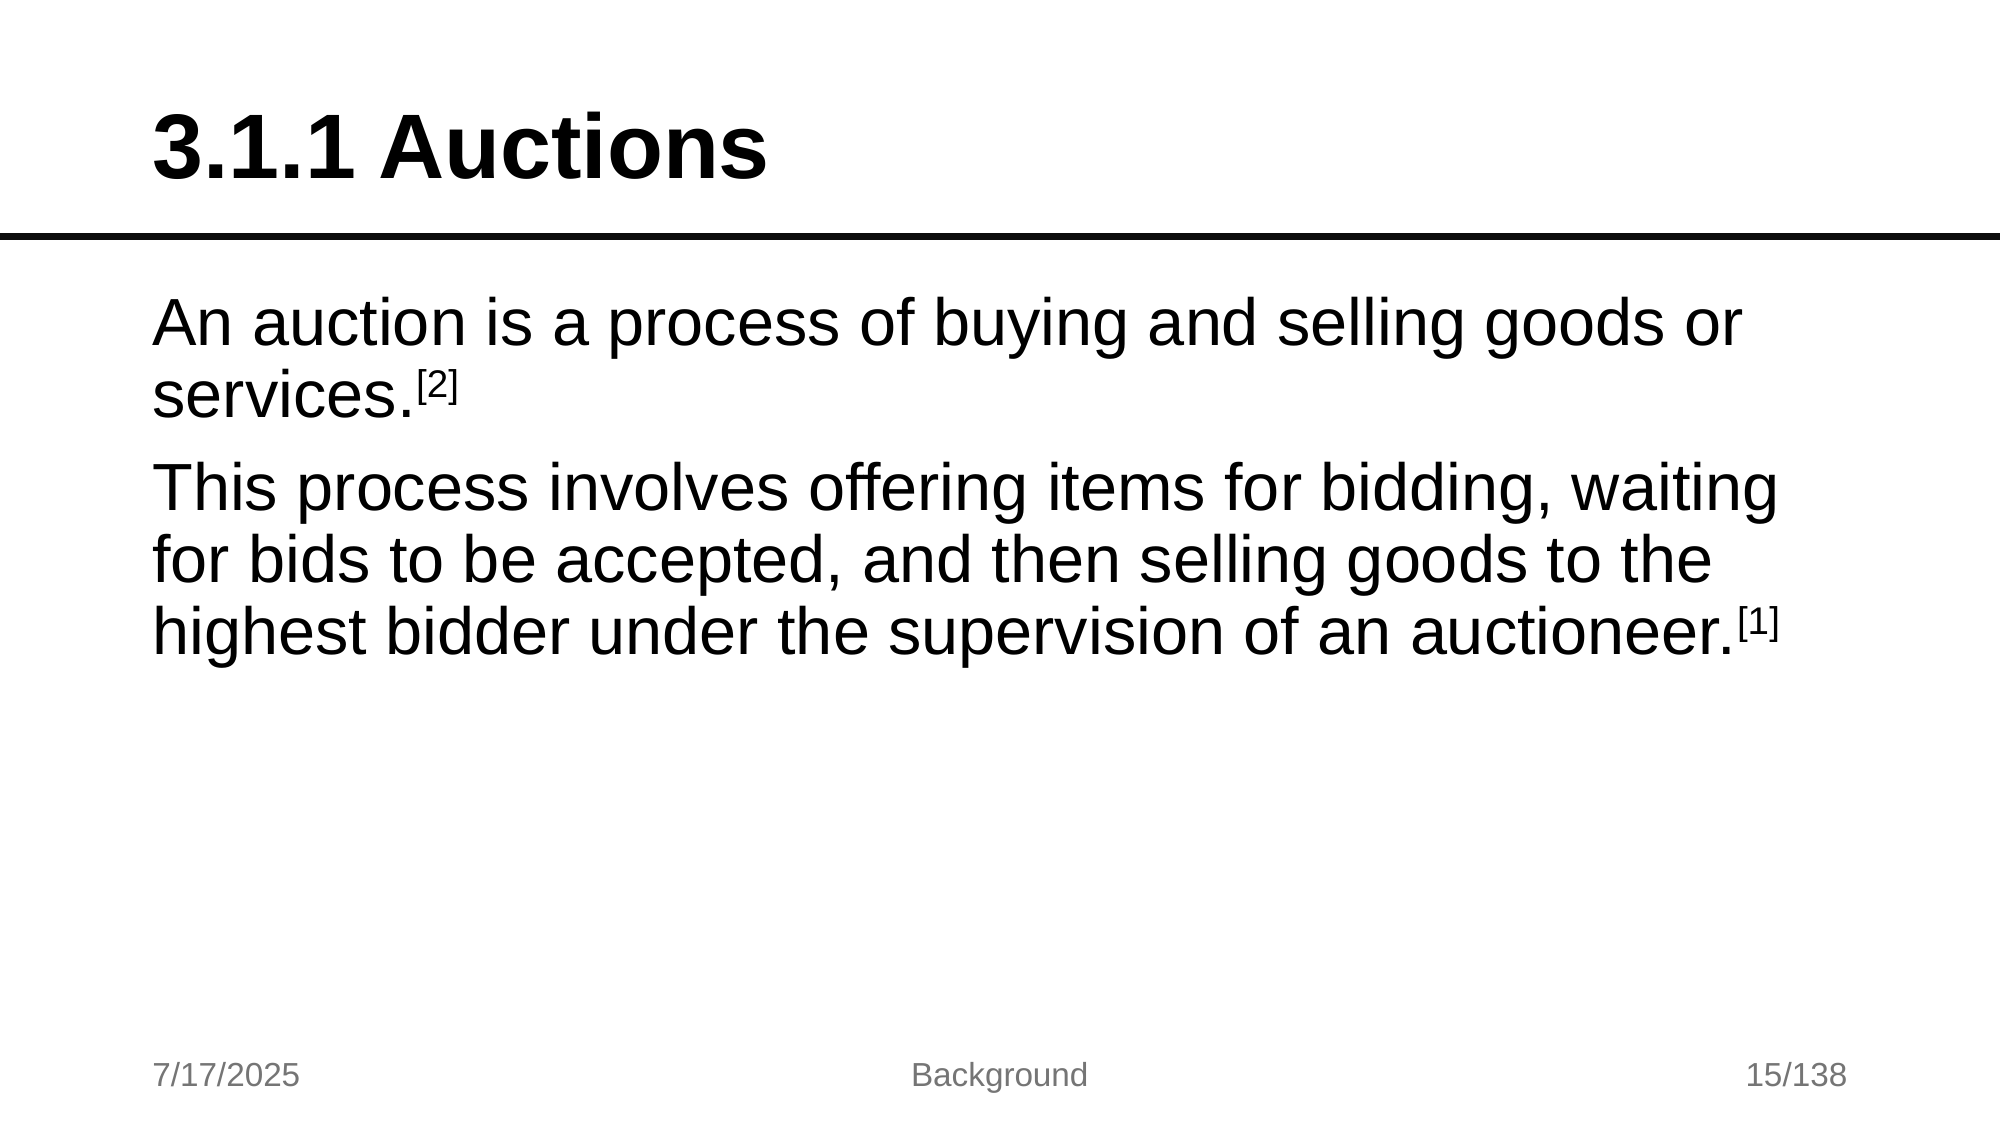

# 3.1.1 Auctions
An auction is a process of buying and selling goods or services.[2]
This process involves offering items for bidding, waiting for bids to be accepted, and then selling goods to the highest bidder under the supervision of an auctioneer.[1]
7/17/2025
Background
15/138